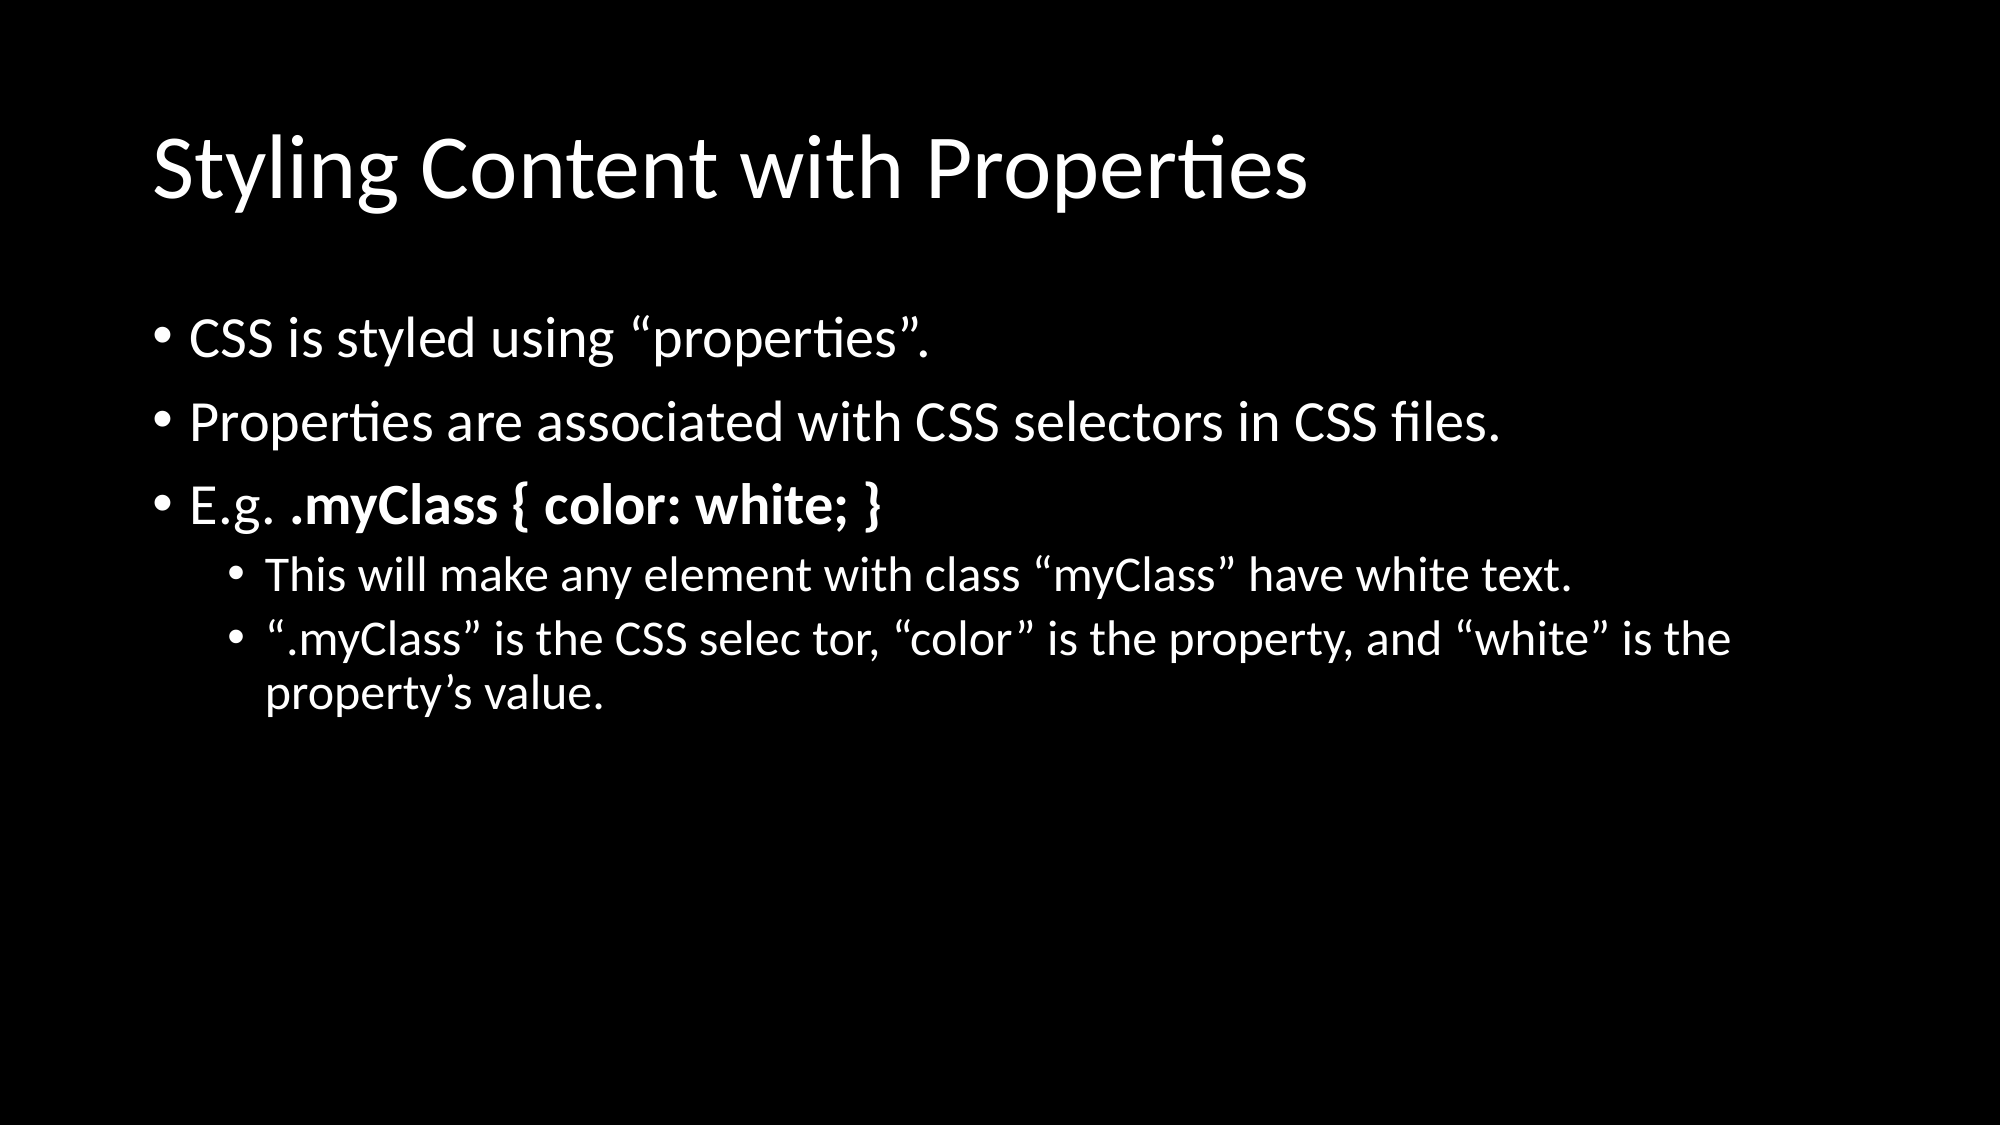

# Styling Content with Properties
CSS is styled using “properties”.
Properties are associated with CSS selectors in CSS files.
E.g. .myClass { color: white; }
This will make any element with class “myClass” have white text.
“.myClass” is the CSS selec tor, “color” is the property, and “white” is the property’s value.